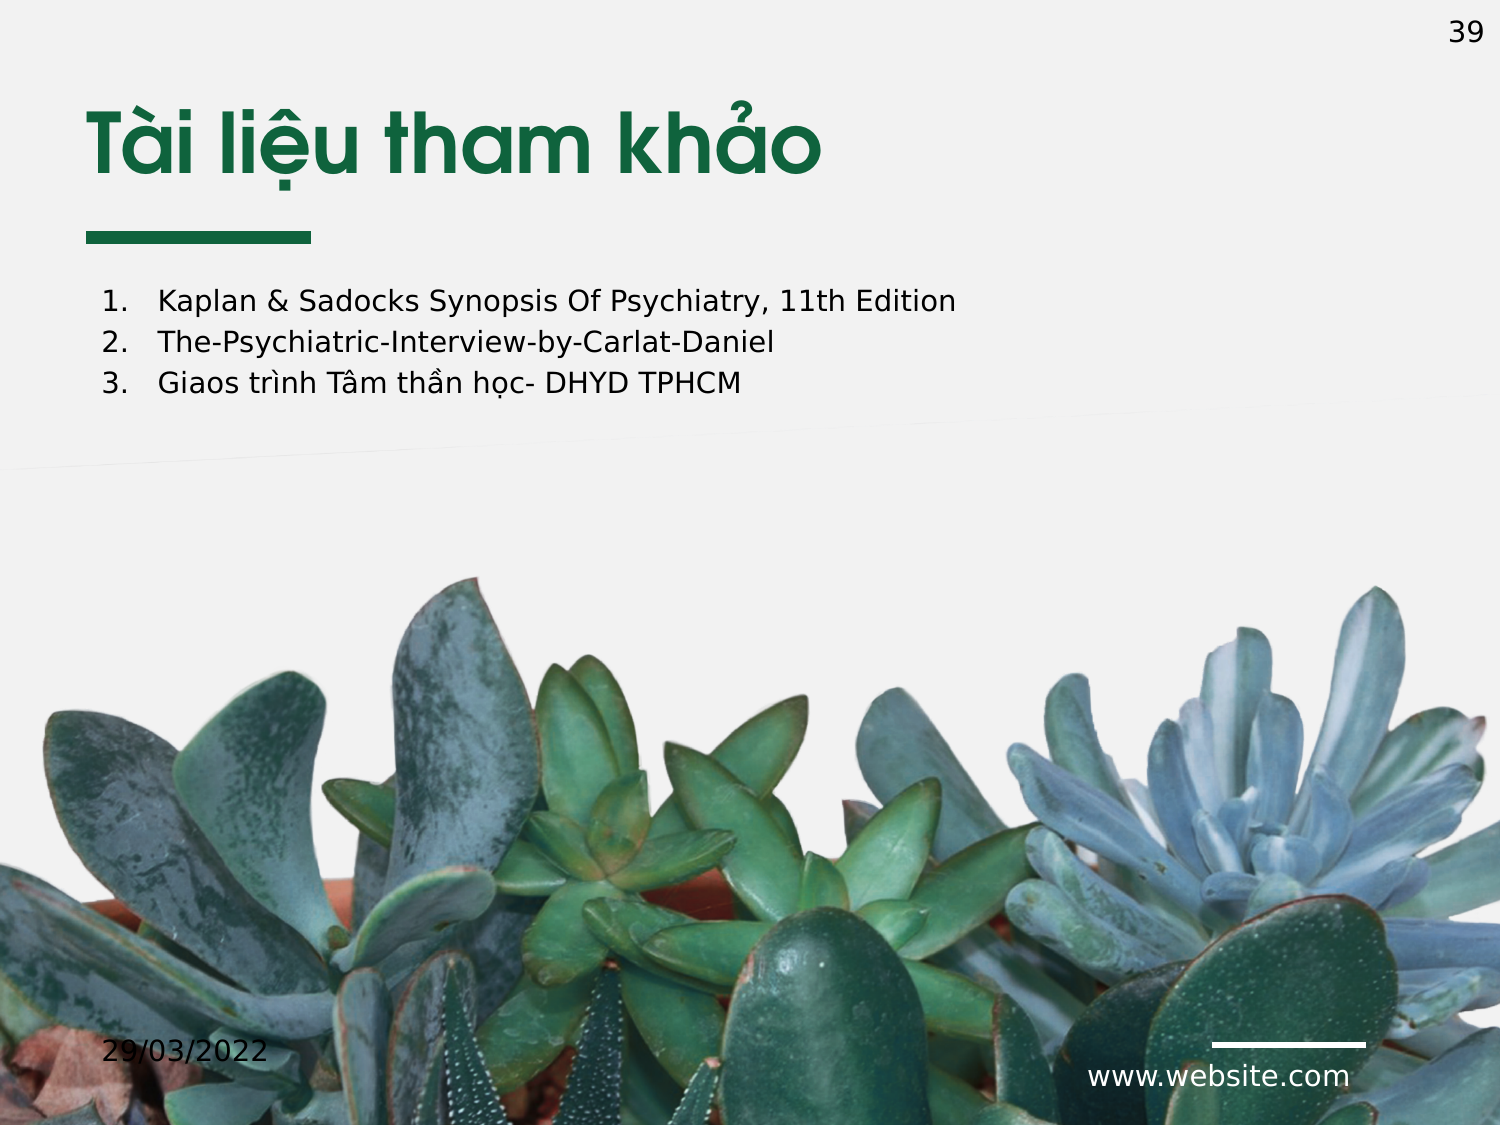

39
# Tài liệu tham khảo
Kaplan & Sadocks Synopsis Of Psychiatry, 11th Edition
The-Psychiatric-Interview-by-Carlat-Daniel
Giaos trình Tâm thần học- DHYD TPHCM

29/03/2022